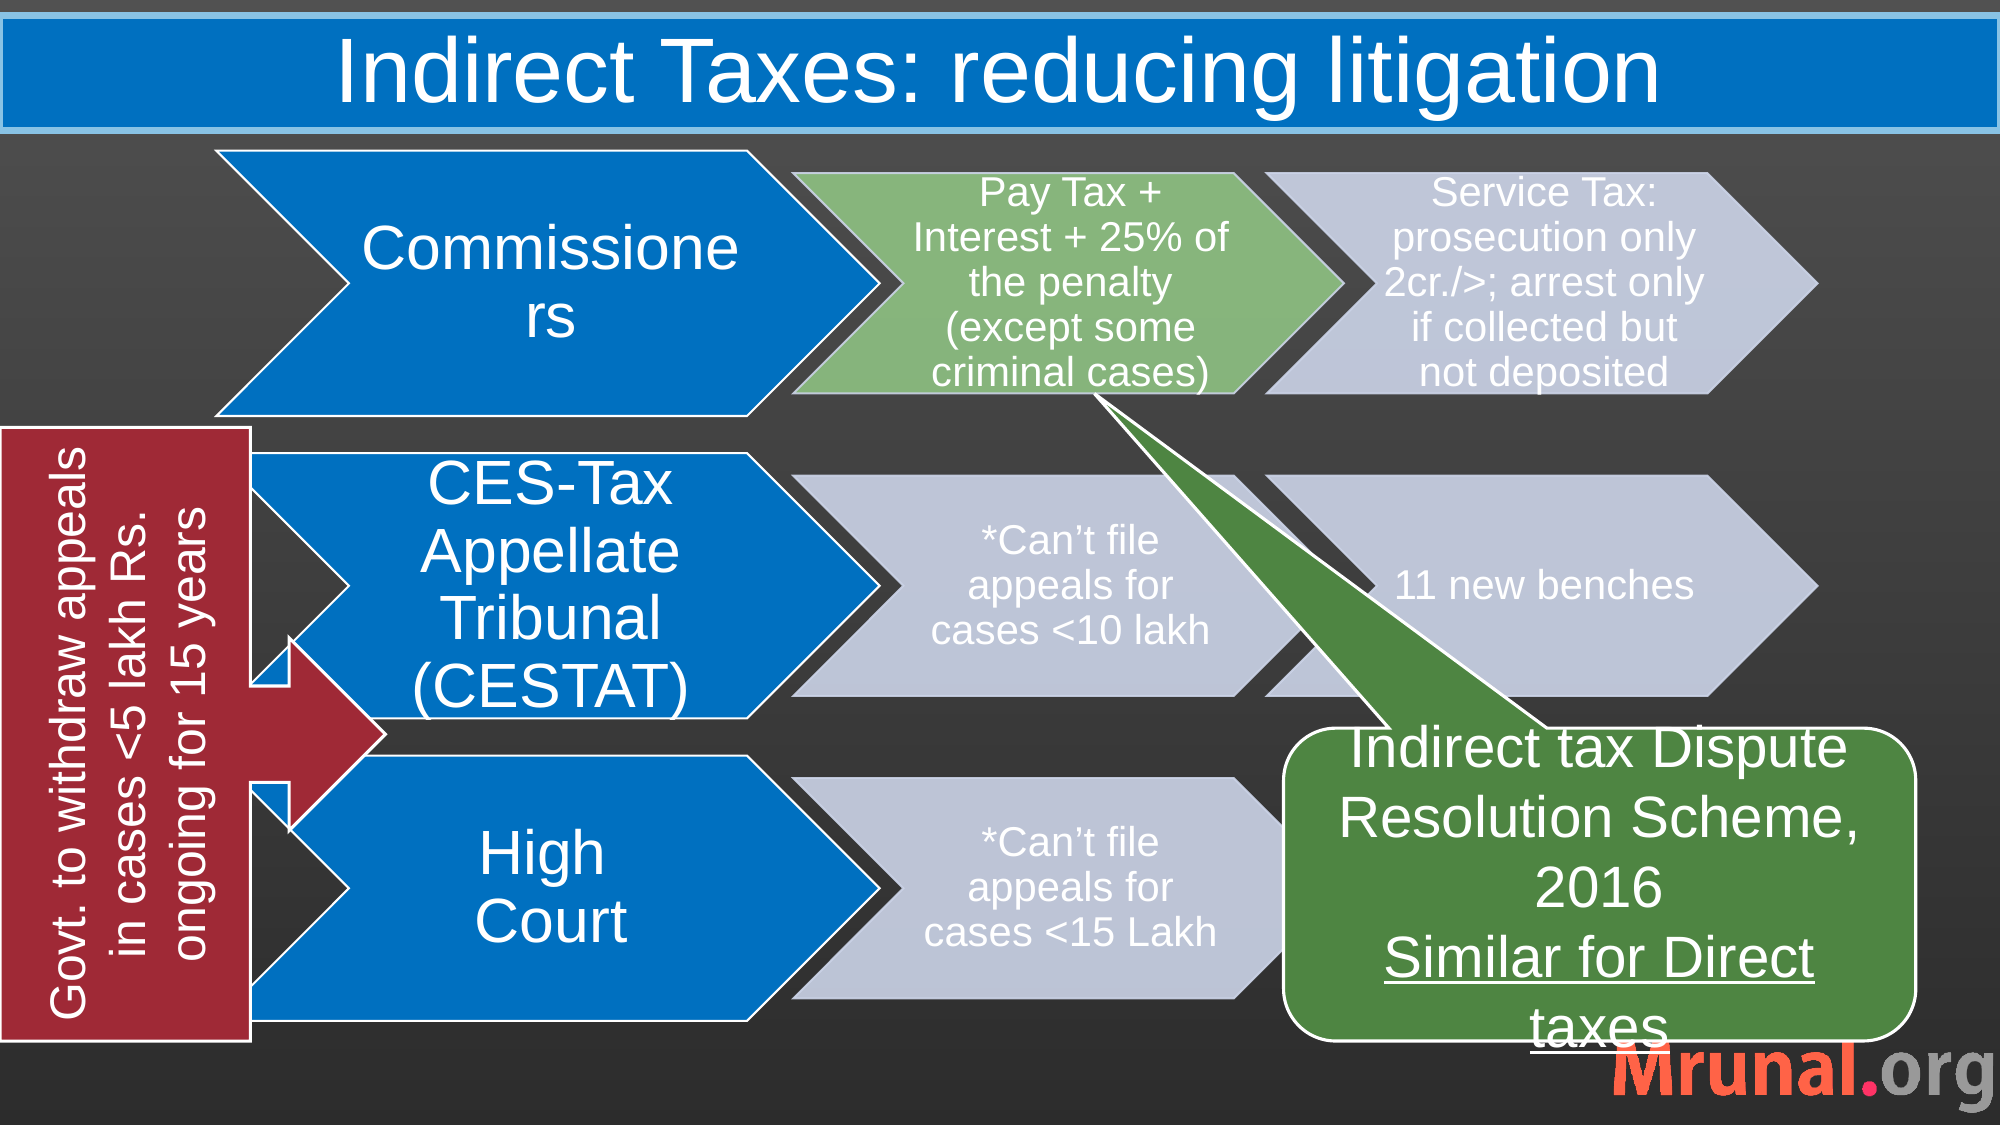

# Indirect Taxes: reducing litigation
Commissioners
Pay Tax + Interest + 25% of the penalty (except some criminal cases)
Service Tax: prosecution only 2cr./>; arrest only if collected but not deposited
CES-Tax Appellate Tribunal (CESTAT)
*Can’t file appeals for cases <10 lakh
11 new benches
High
Court
*Can’t file appeals for cases <15 Lakh
Govt. to withdraw appeals in cases <5 lakh Rs. ongoing for 15 years
Indirect tax Dispute Resolution Scheme, 2016
Similar for Direct taxes